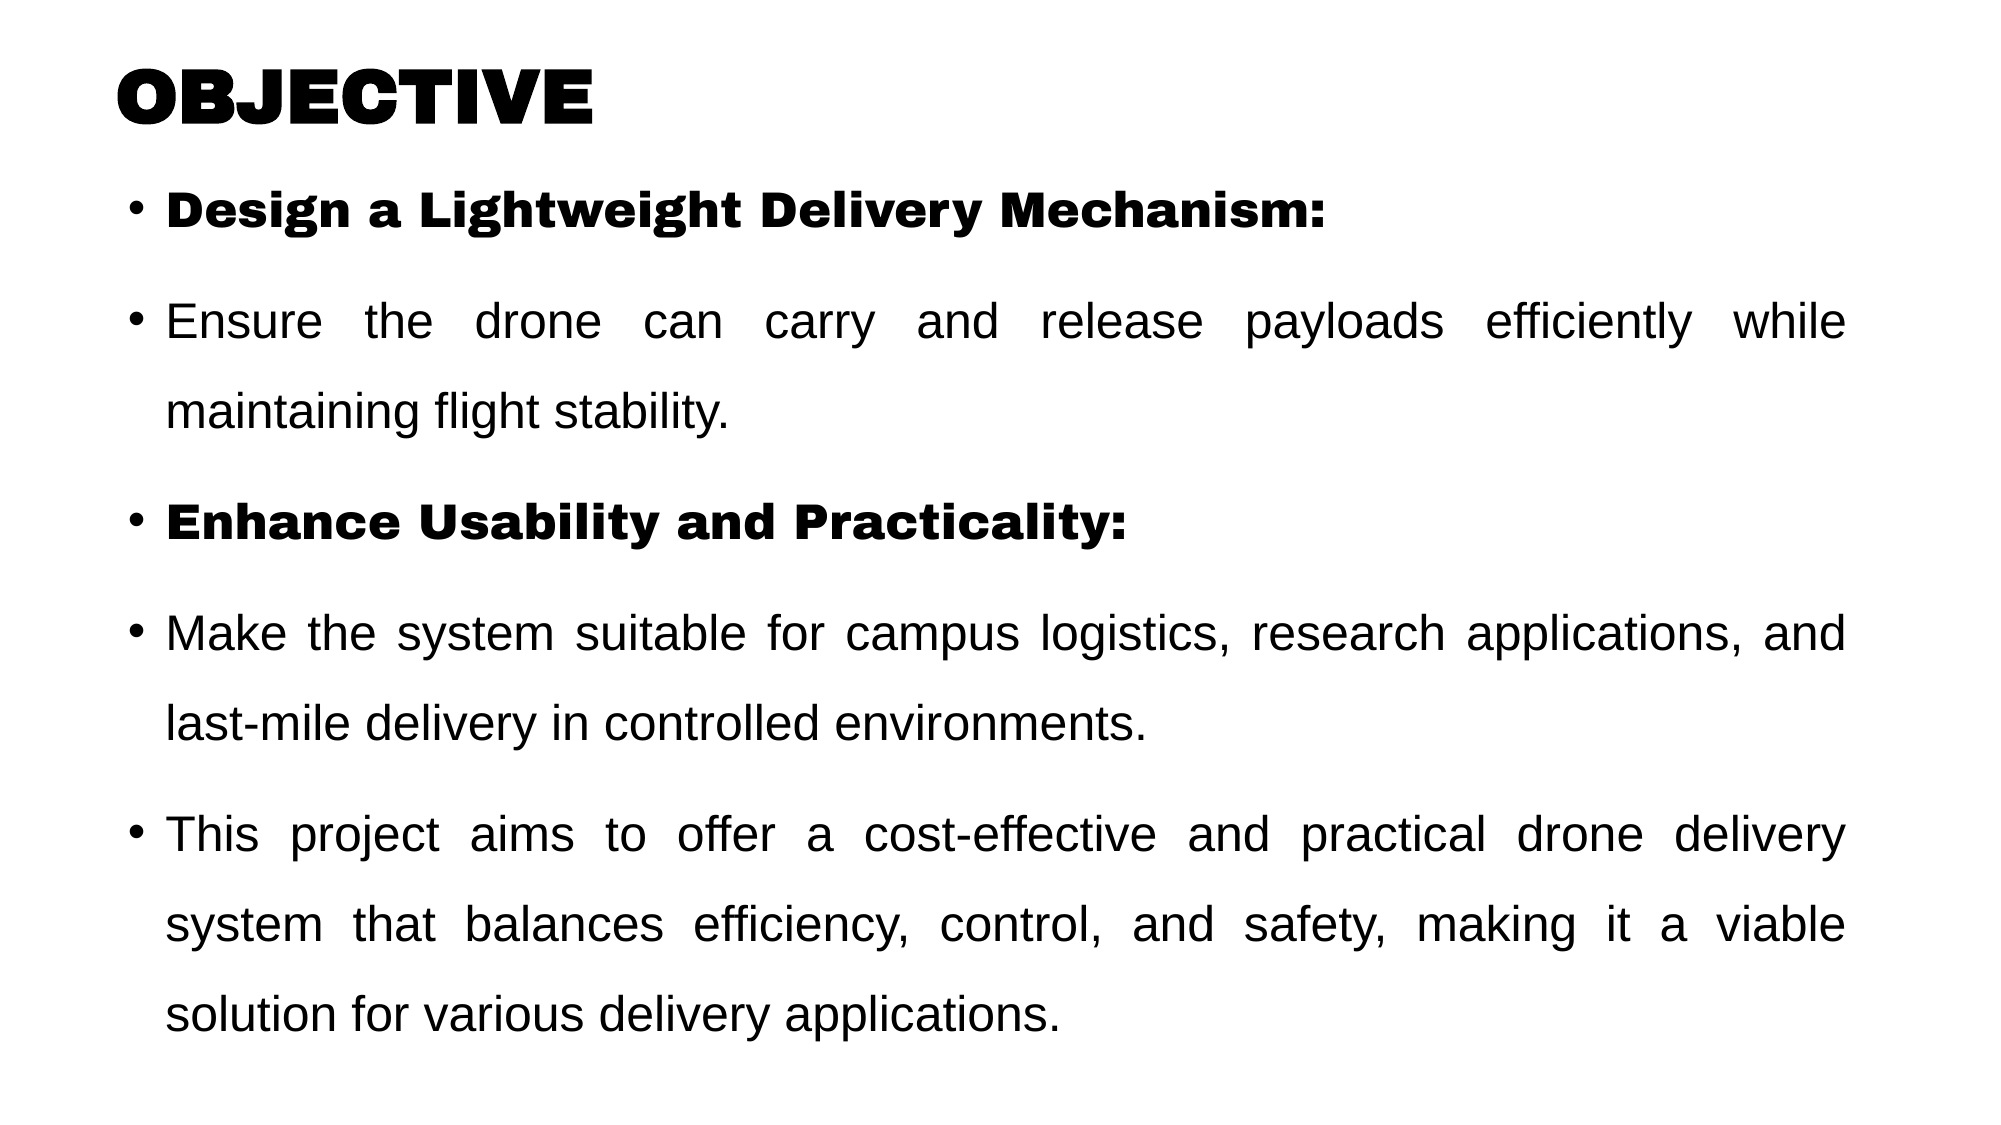

# OBJECTIVE
Design a Lightweight Delivery Mechanism:
Ensure the drone can carry and release payloads efficiently while maintaining flight stability.
Enhance Usability and Practicality:
Make the system suitable for campus logistics, research applications, and last-mile delivery in controlled environments.
This project aims to offer a cost-effective and practical drone delivery system that balances efficiency, control, and safety, making it a viable solution for various delivery applications.